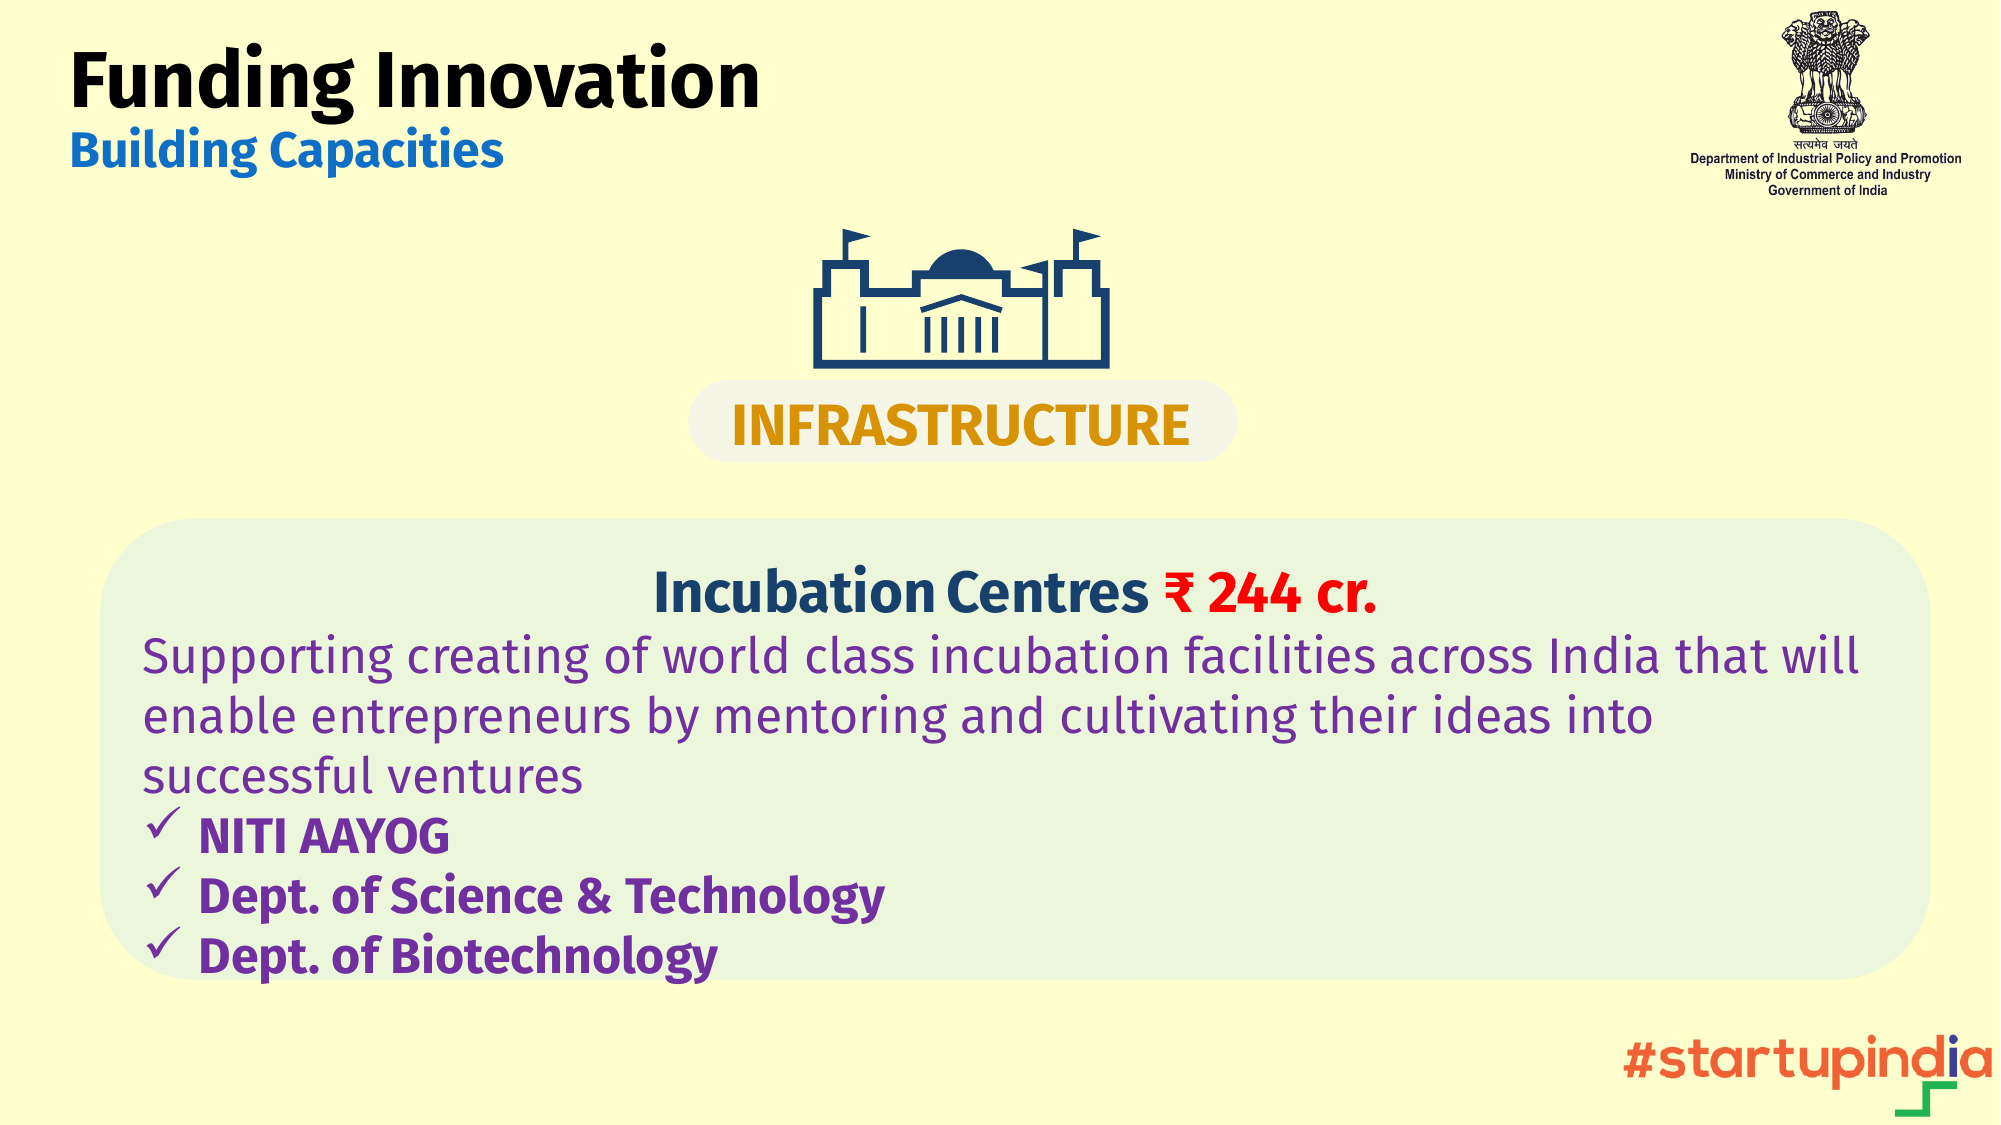

Funding Innovation
Building Capacities

INFRASTRUCTURE
Incubation Centres ₹ 244 cr.
Supporting creating of world class incubation facilities across India that will enable entrepreneurs by mentoring and cultivating their ideas into successful ventures
NITI AAYOG
Dept. of Science & Technology
Dept. of Biotechnology